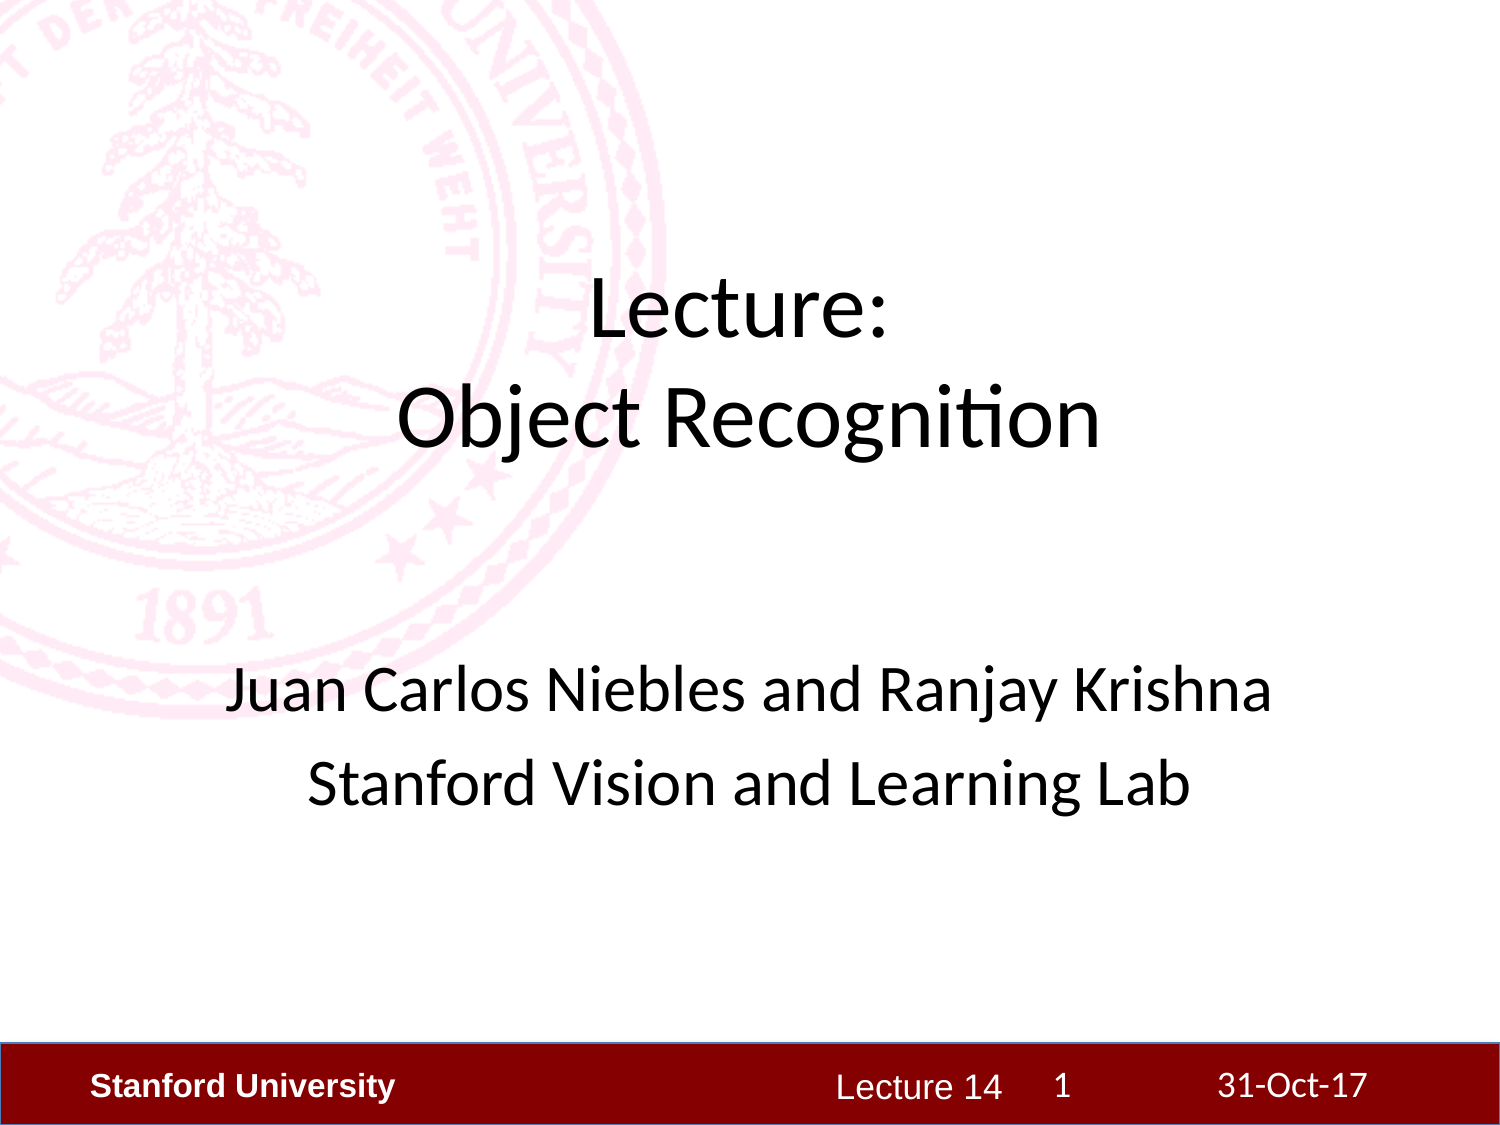

# Lecture: Object Recognition
Juan Carlos Niebles and Ranjay Krishna
Stanford Vision and Learning Lab
1
31-Oct-17